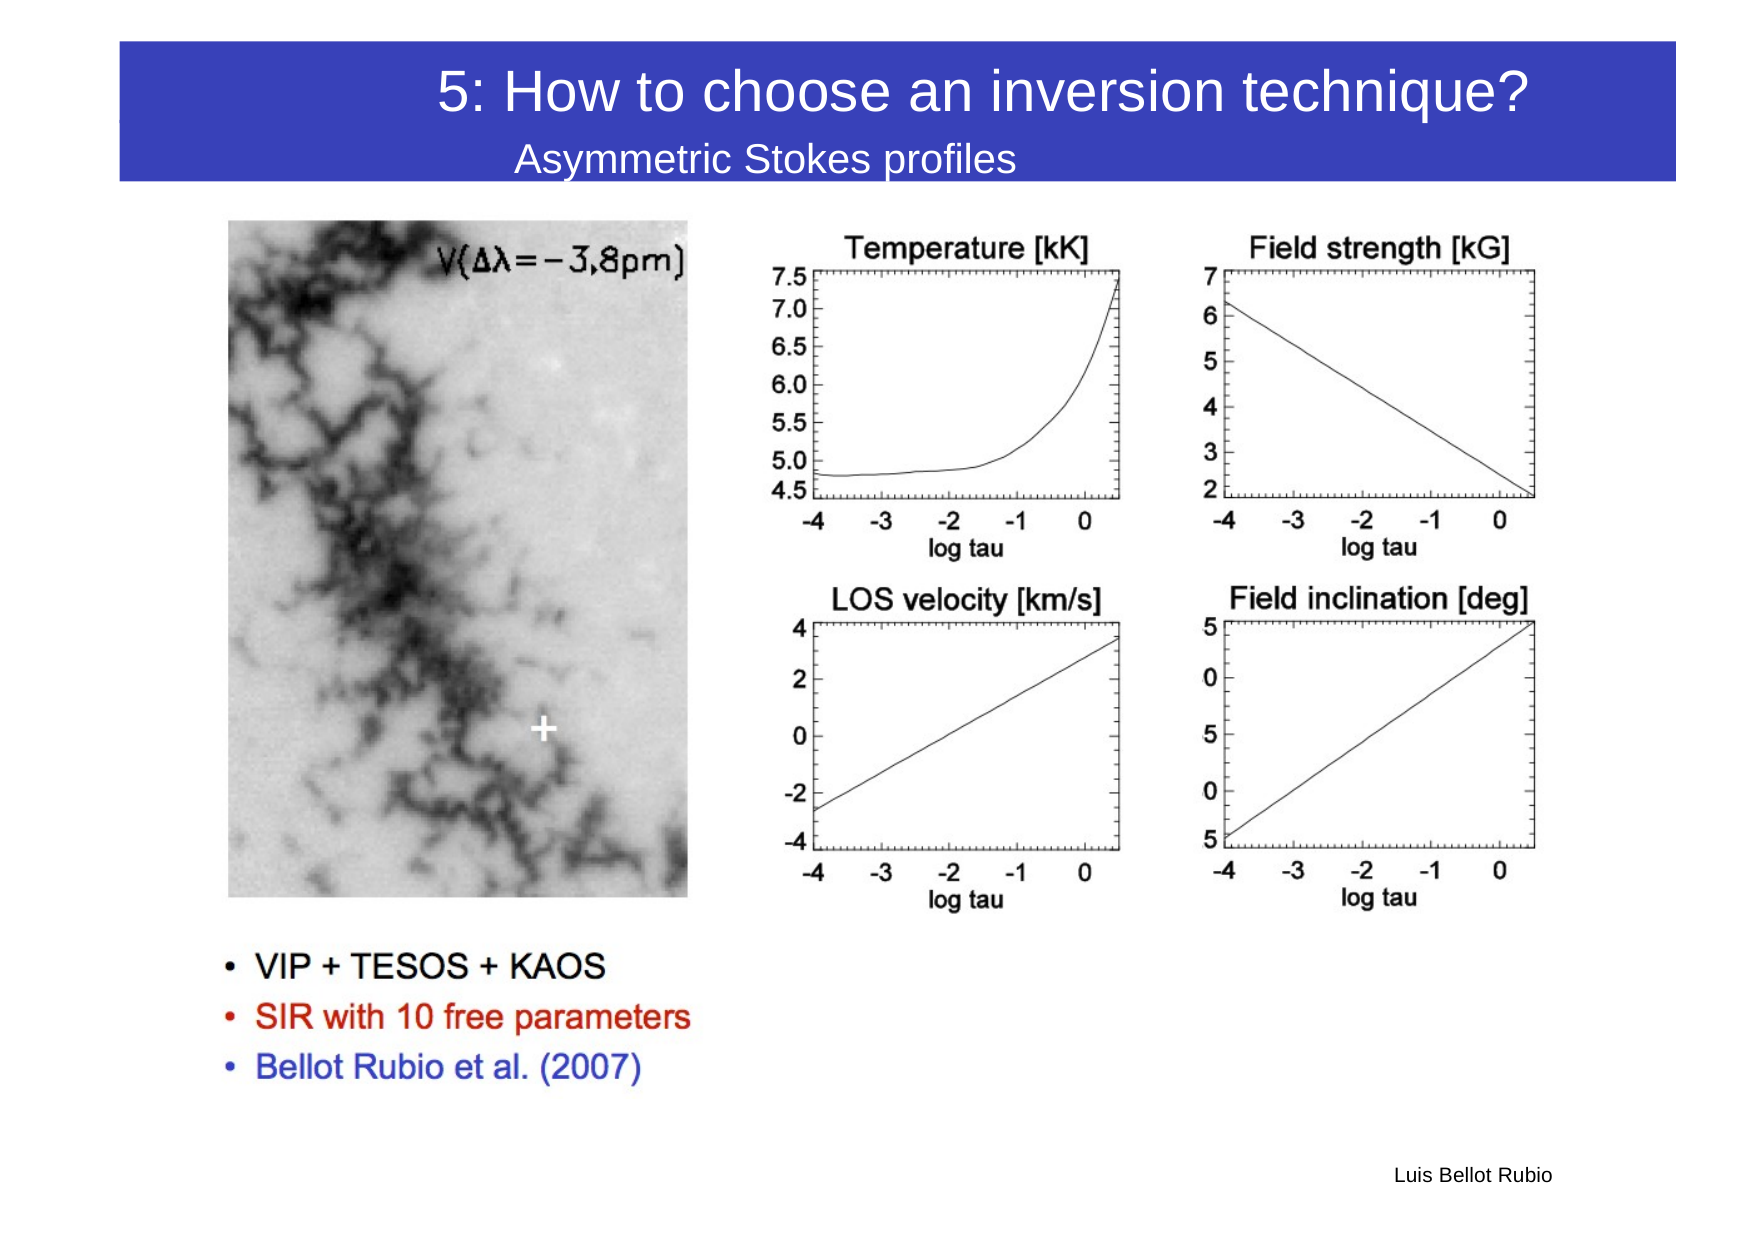

5: How to choose an inversion technique?
              Asymmetric Stokes profiles

Luis Bellot Rubio